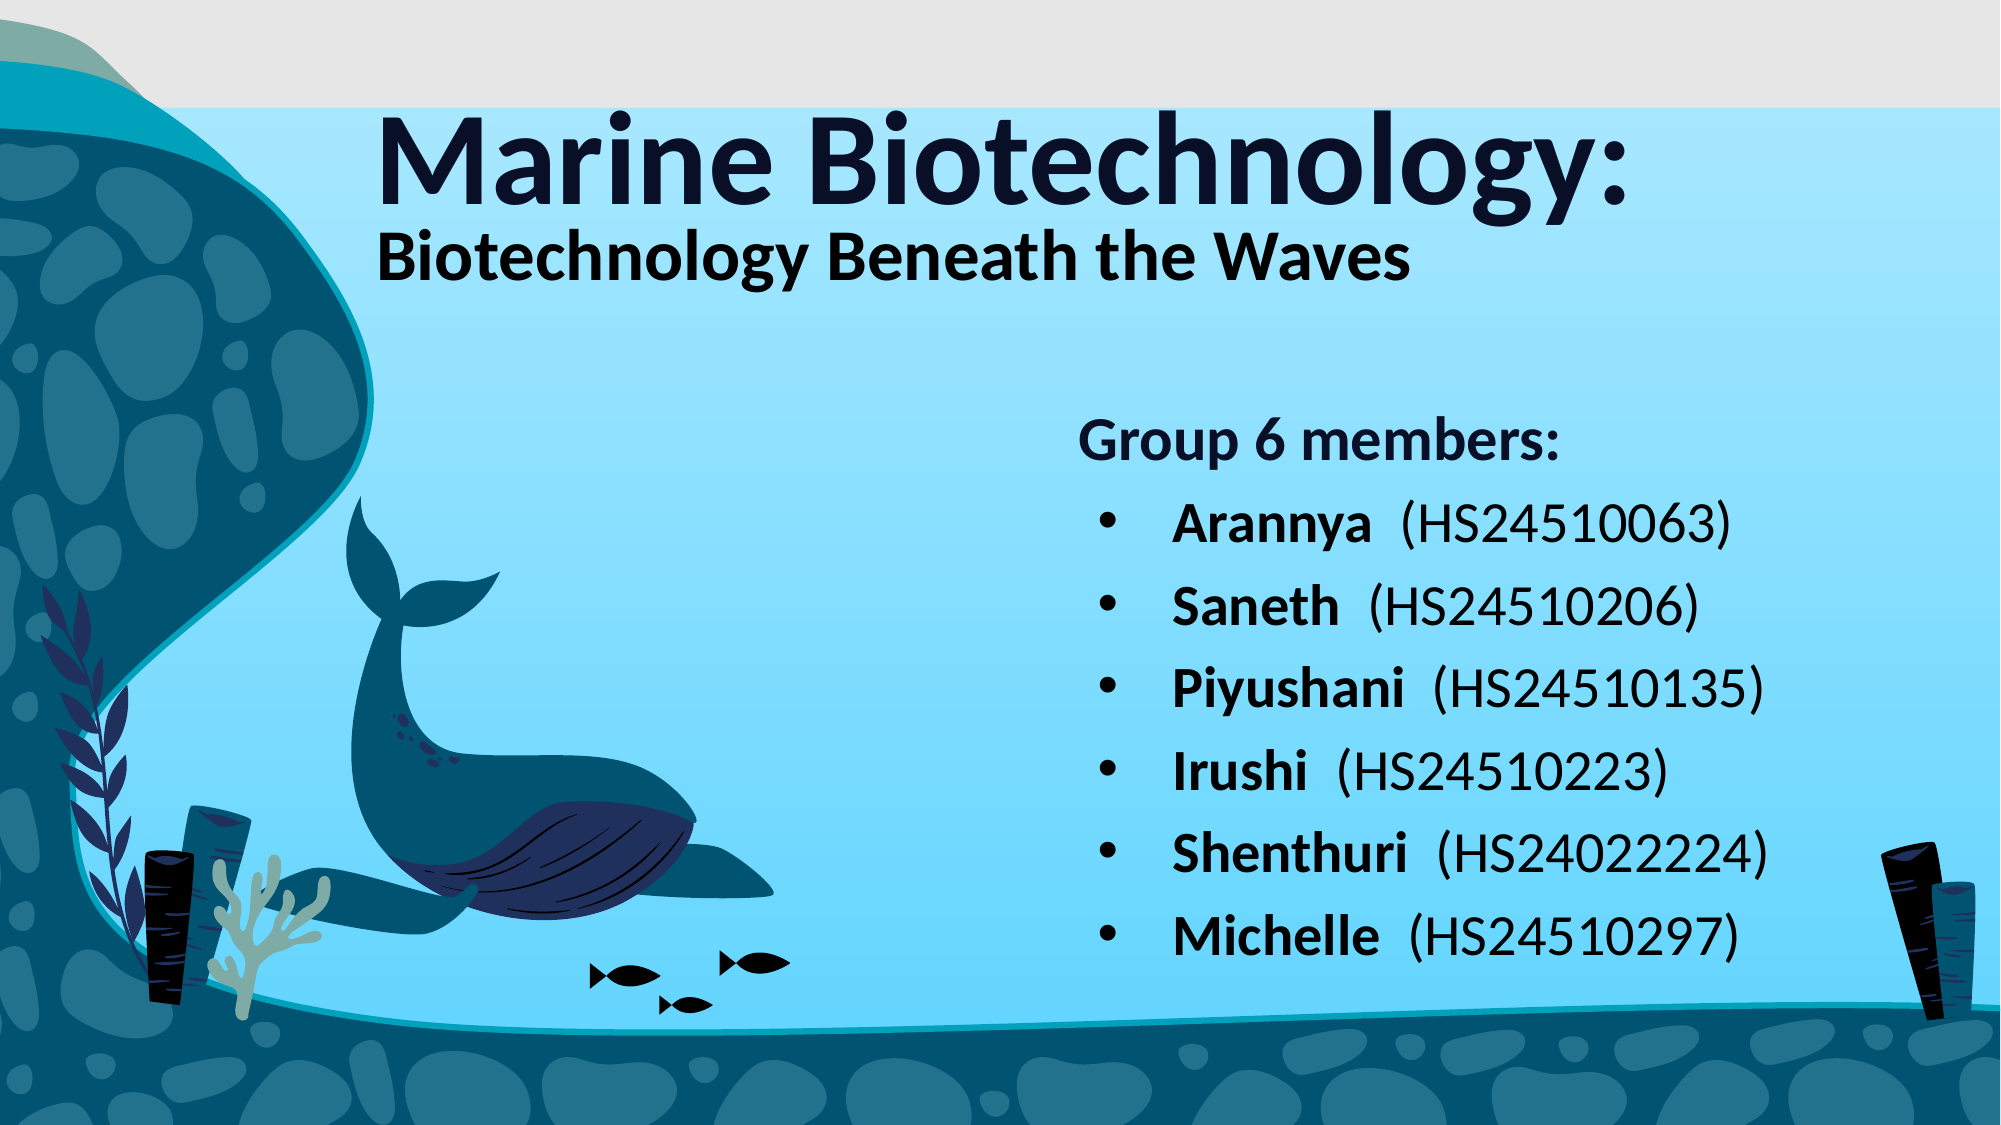

Marine Biotechnology:
Biotechnology Beneath the Waves
Group 6 members:
Arannya  (HS24510063)
Saneth  (HS24510206)
Piyushani  (HS24510135)
Irushi  (HS24510223)
Shenthuri  (HS24022224)
Michelle  (HS24510297)